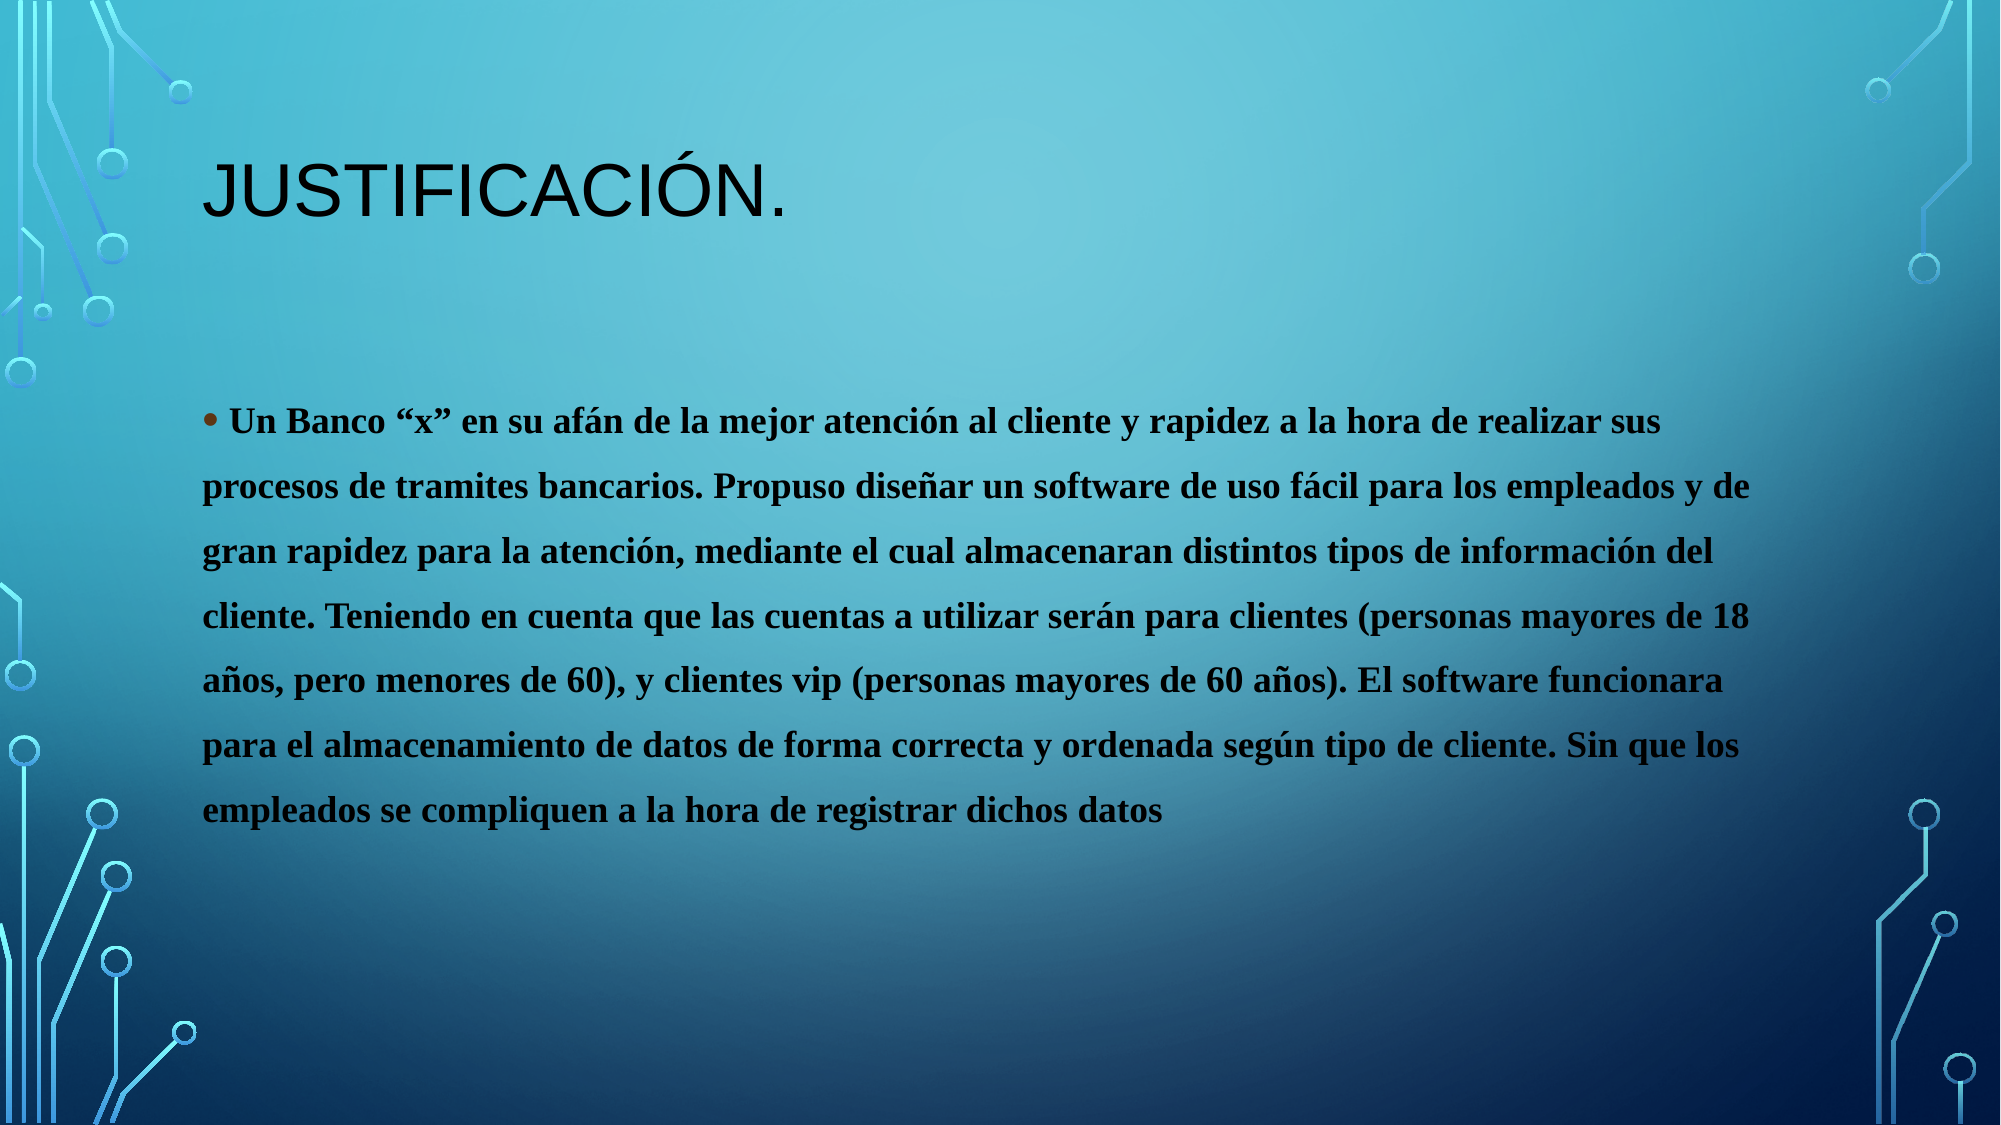

# Justificación.
 Un Banco “x” en su afán de la mejor atención al cliente y rapidez a la hora de realizar sus procesos de tramites bancarios. Propuso diseñar un software de uso fácil para los empleados y de gran rapidez para la atención, mediante el cual almacenaran distintos tipos de información del cliente. Teniendo en cuenta que las cuentas a utilizar serán para clientes (personas mayores de 18 años, pero menores de 60), y clientes vip (personas mayores de 60 años). El software funcionara para el almacenamiento de datos de forma correcta y ordenada según tipo de cliente. Sin que los empleados se compliquen a la hora de registrar dichos datos